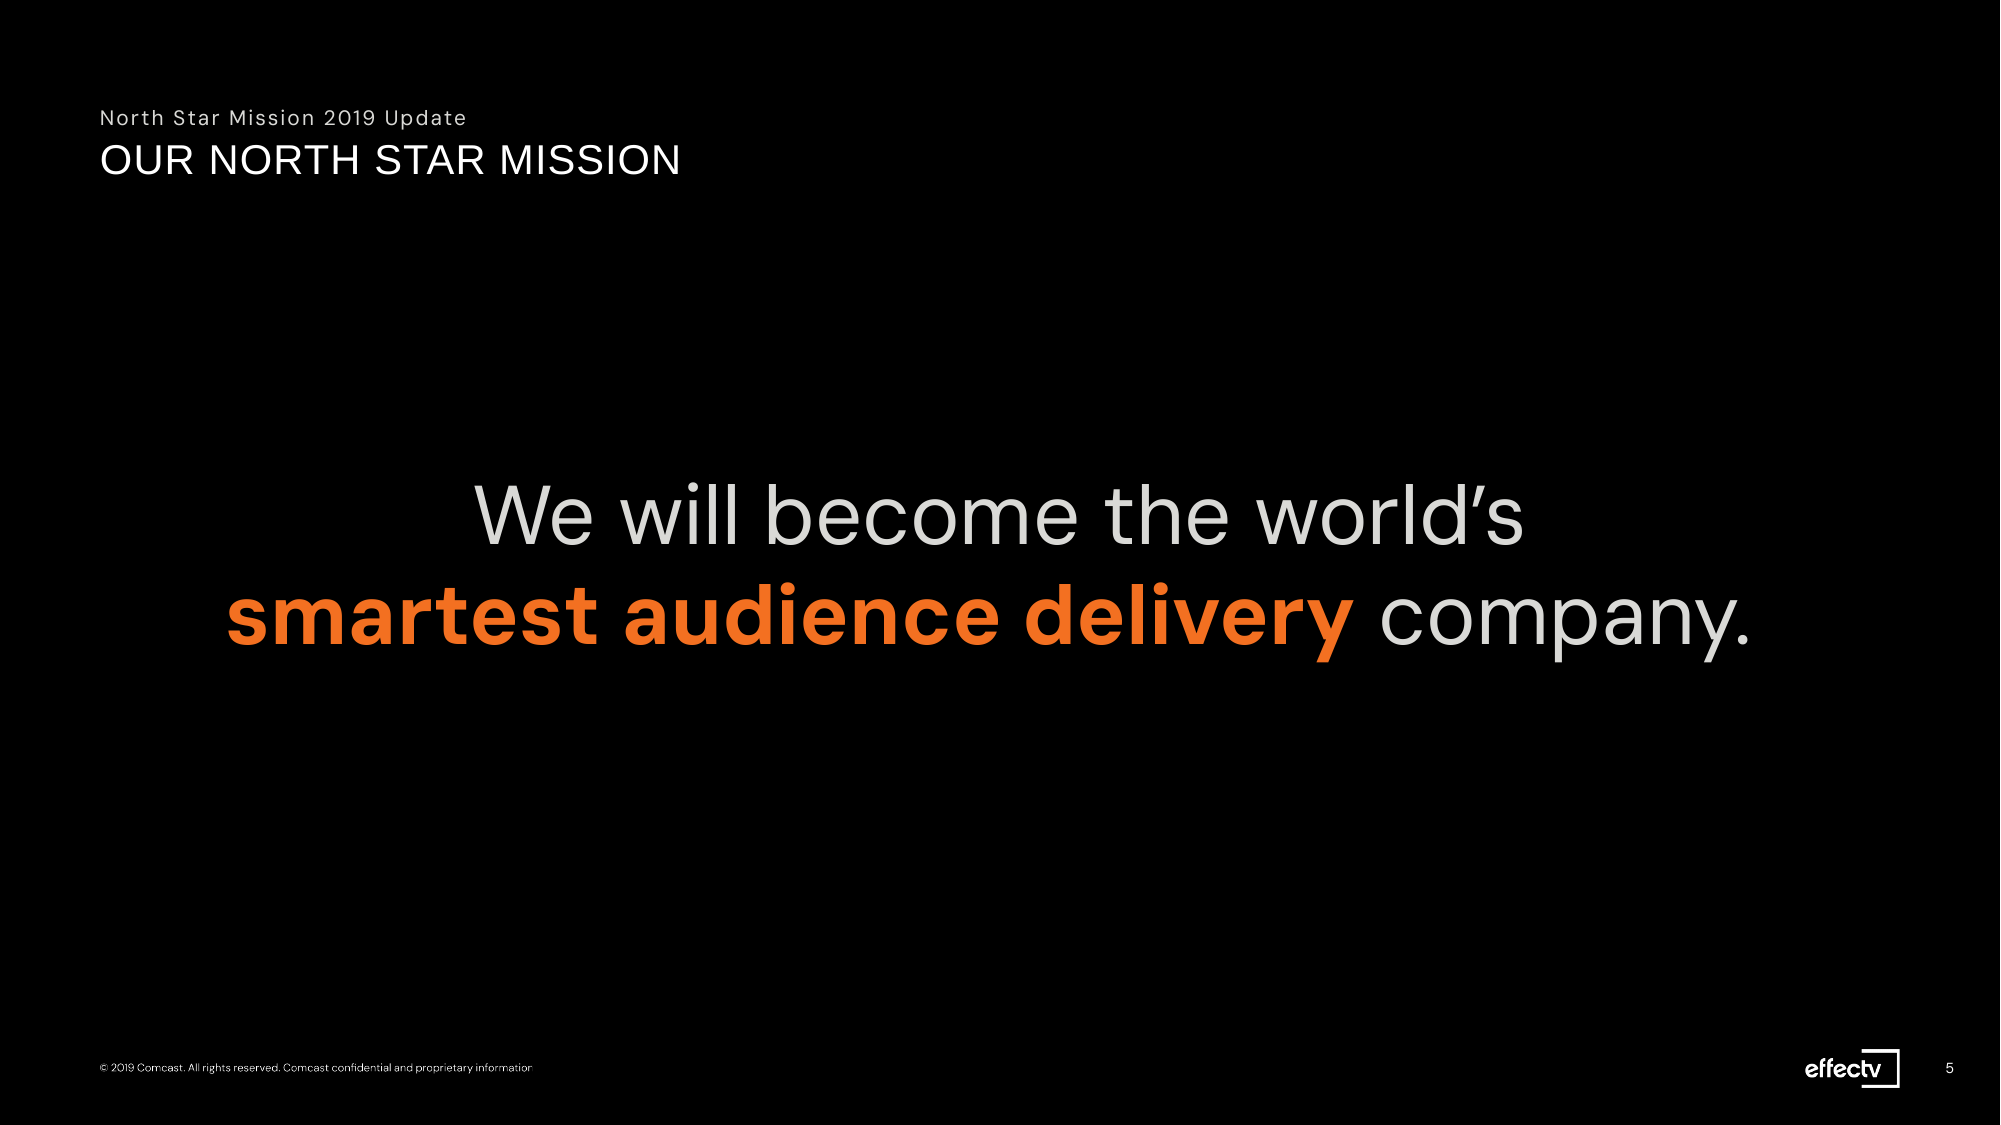

North Star Mission 2019 Update
# Our north star mission
We will become the world’s
smartest audience delivery company.

5